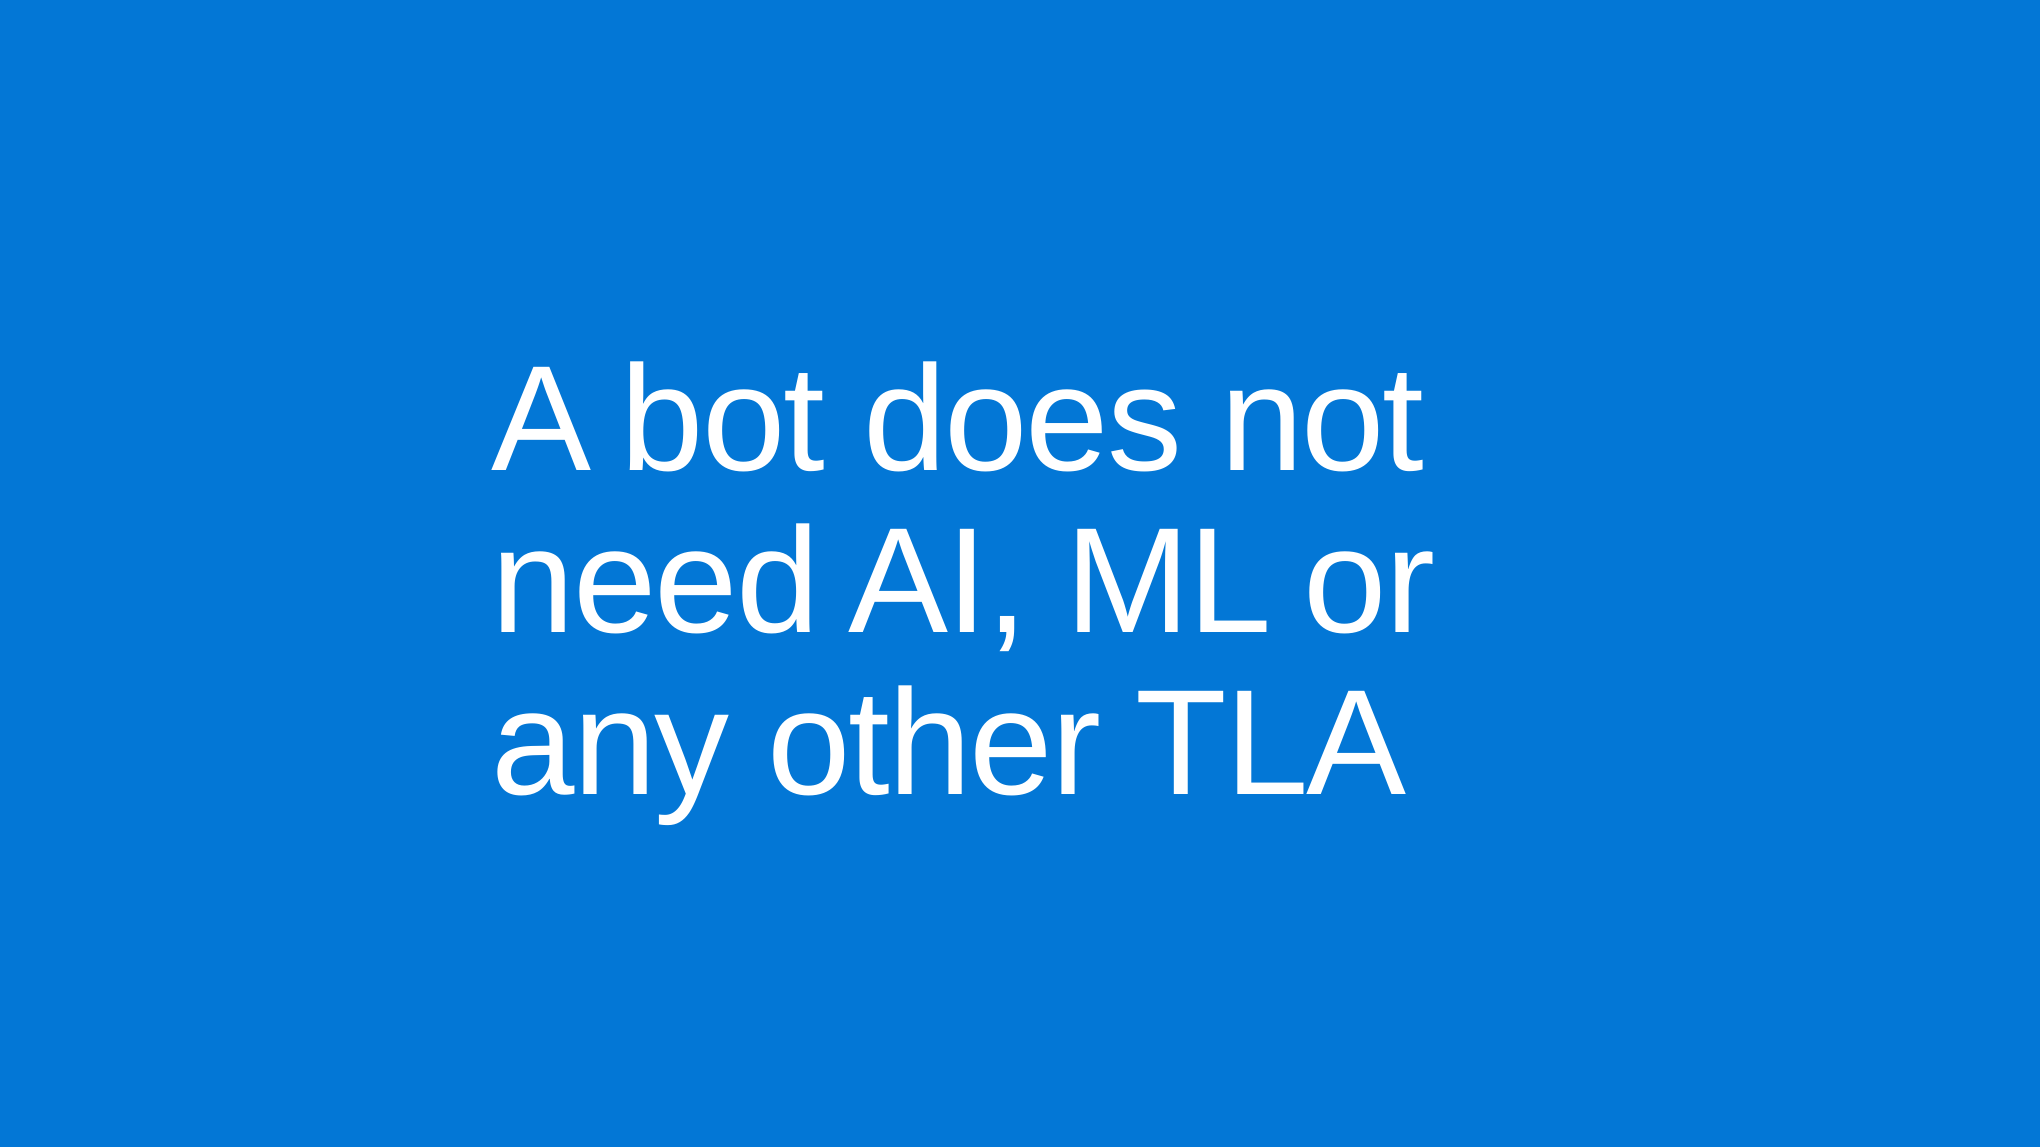

# A bot does not need AI, ML or any other TLA